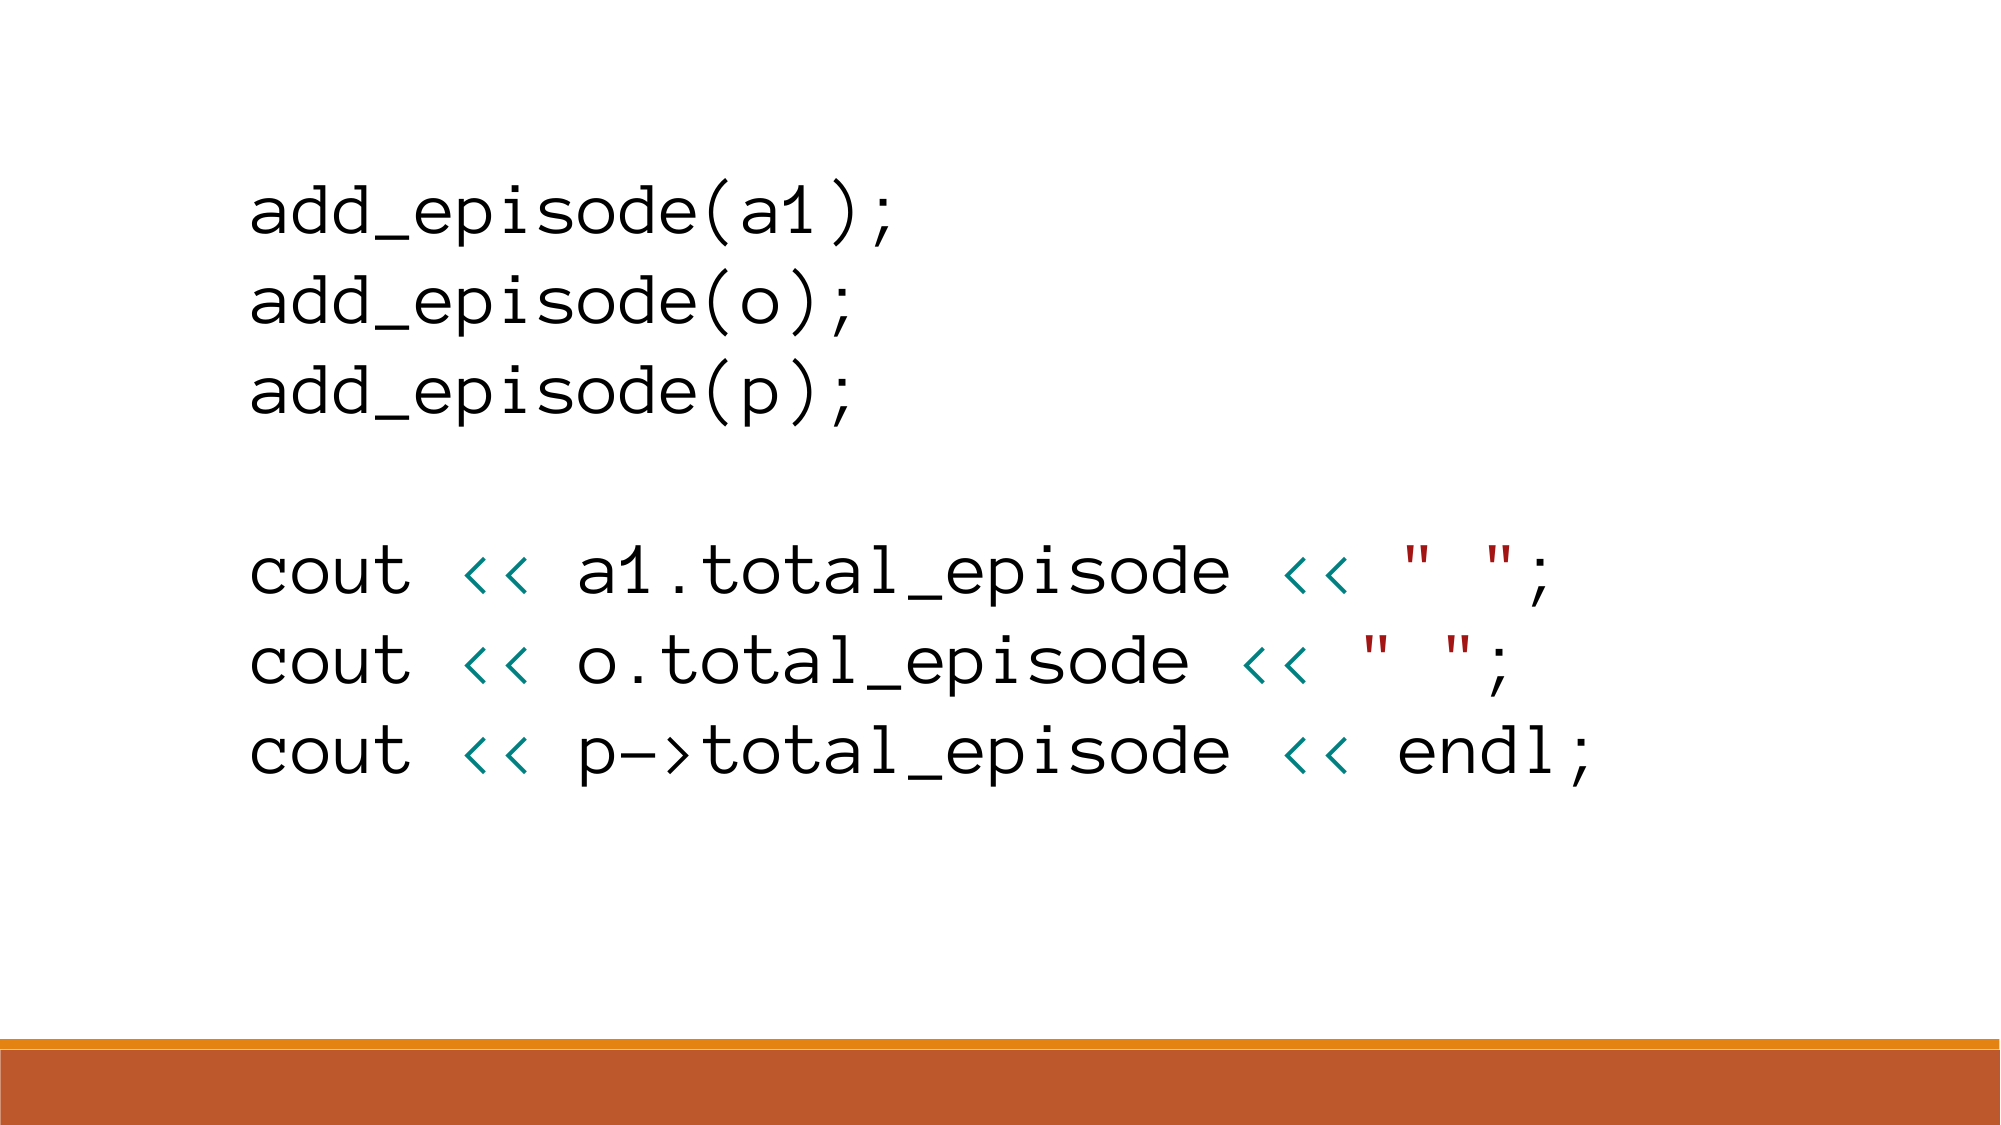

add_episode(a1);
add_episode(o);
add_episode(p);
cout << a1.total_episode << " ";
cout << o.total_episode << " ";
cout << p->total_episode << endl;